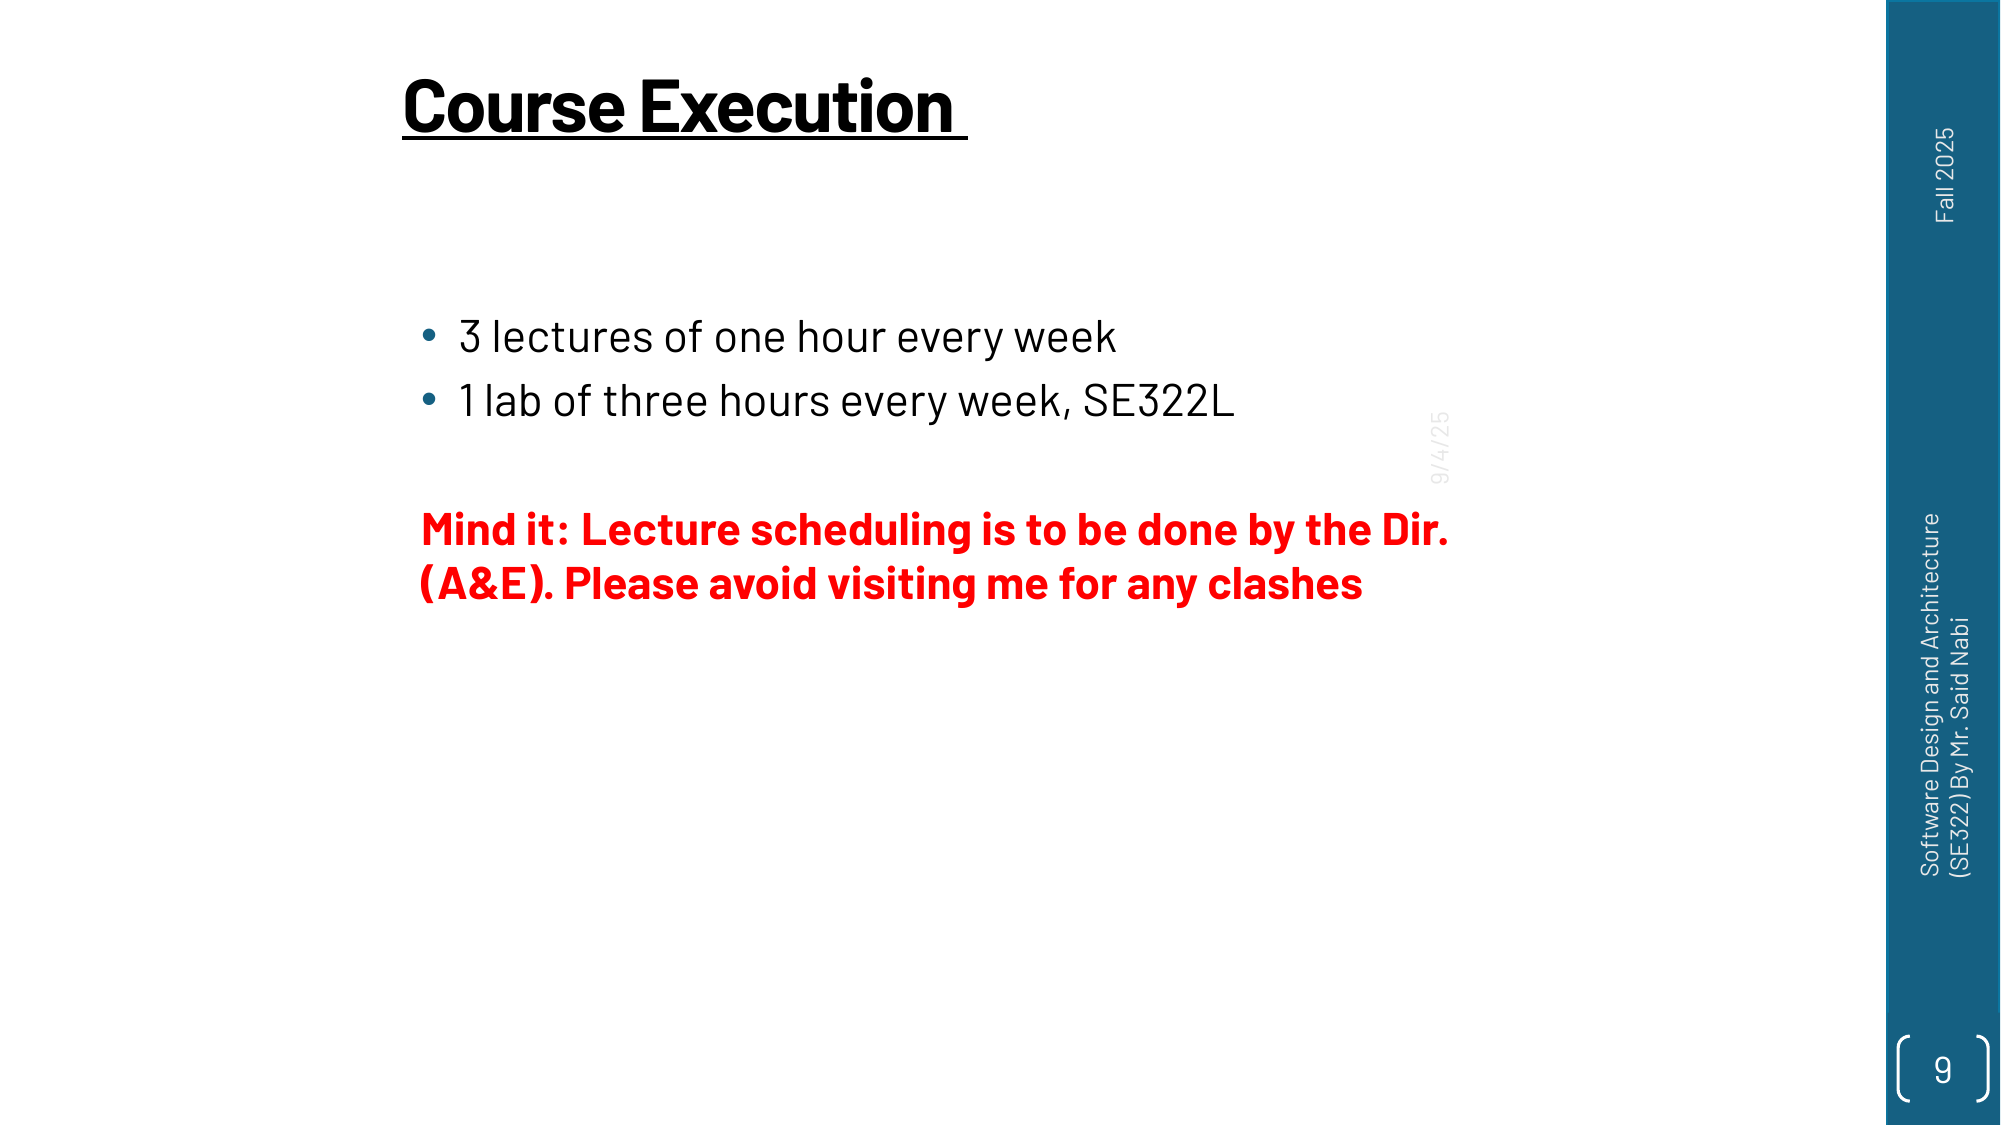

# Course Execution
9/4/25
3 lectures of one hour every week
1 lab of three hours every week, SE322L

Mind it: Lecture scheduling is to be done by the Dir. (A&E). Please avoid visiting me for any clashes
 Database Management System (CS232)By Engr. Said Nabi
9